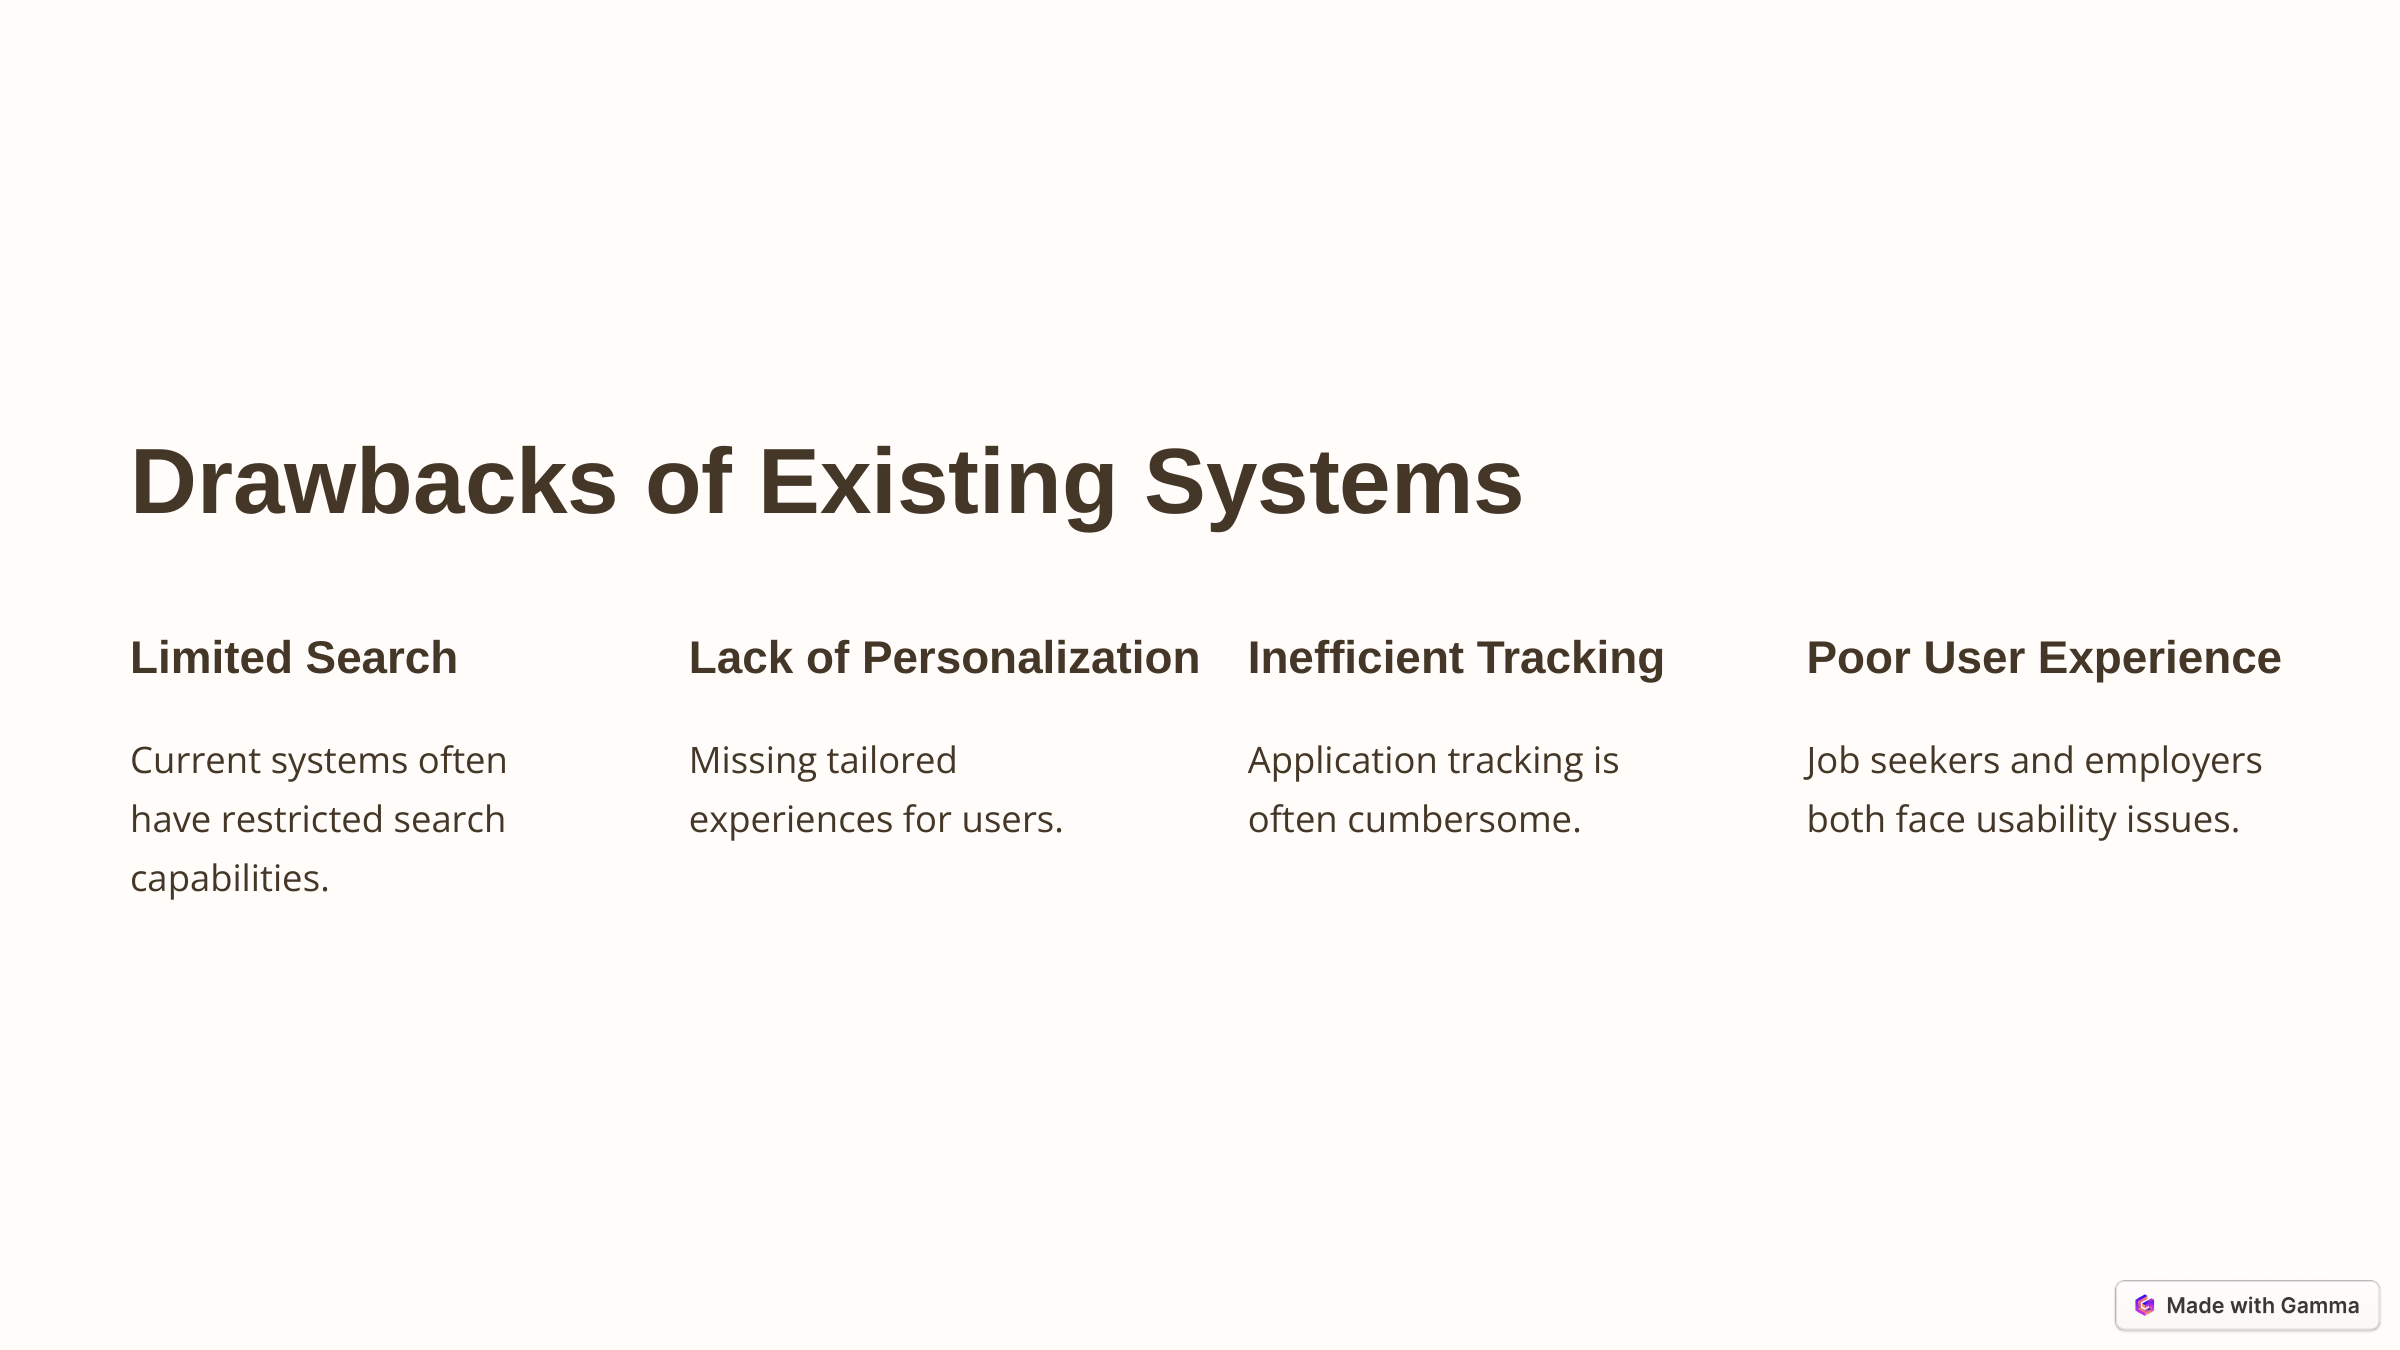

Drawbacks of Existing Systems
Limited Search
Lack of Personalization
Inefficient Tracking
Poor User Experience
Current systems often have restricted search capabilities.
Missing tailored experiences for users.
Application tracking is often cumbersome.
Job seekers and employers both face usability issues.